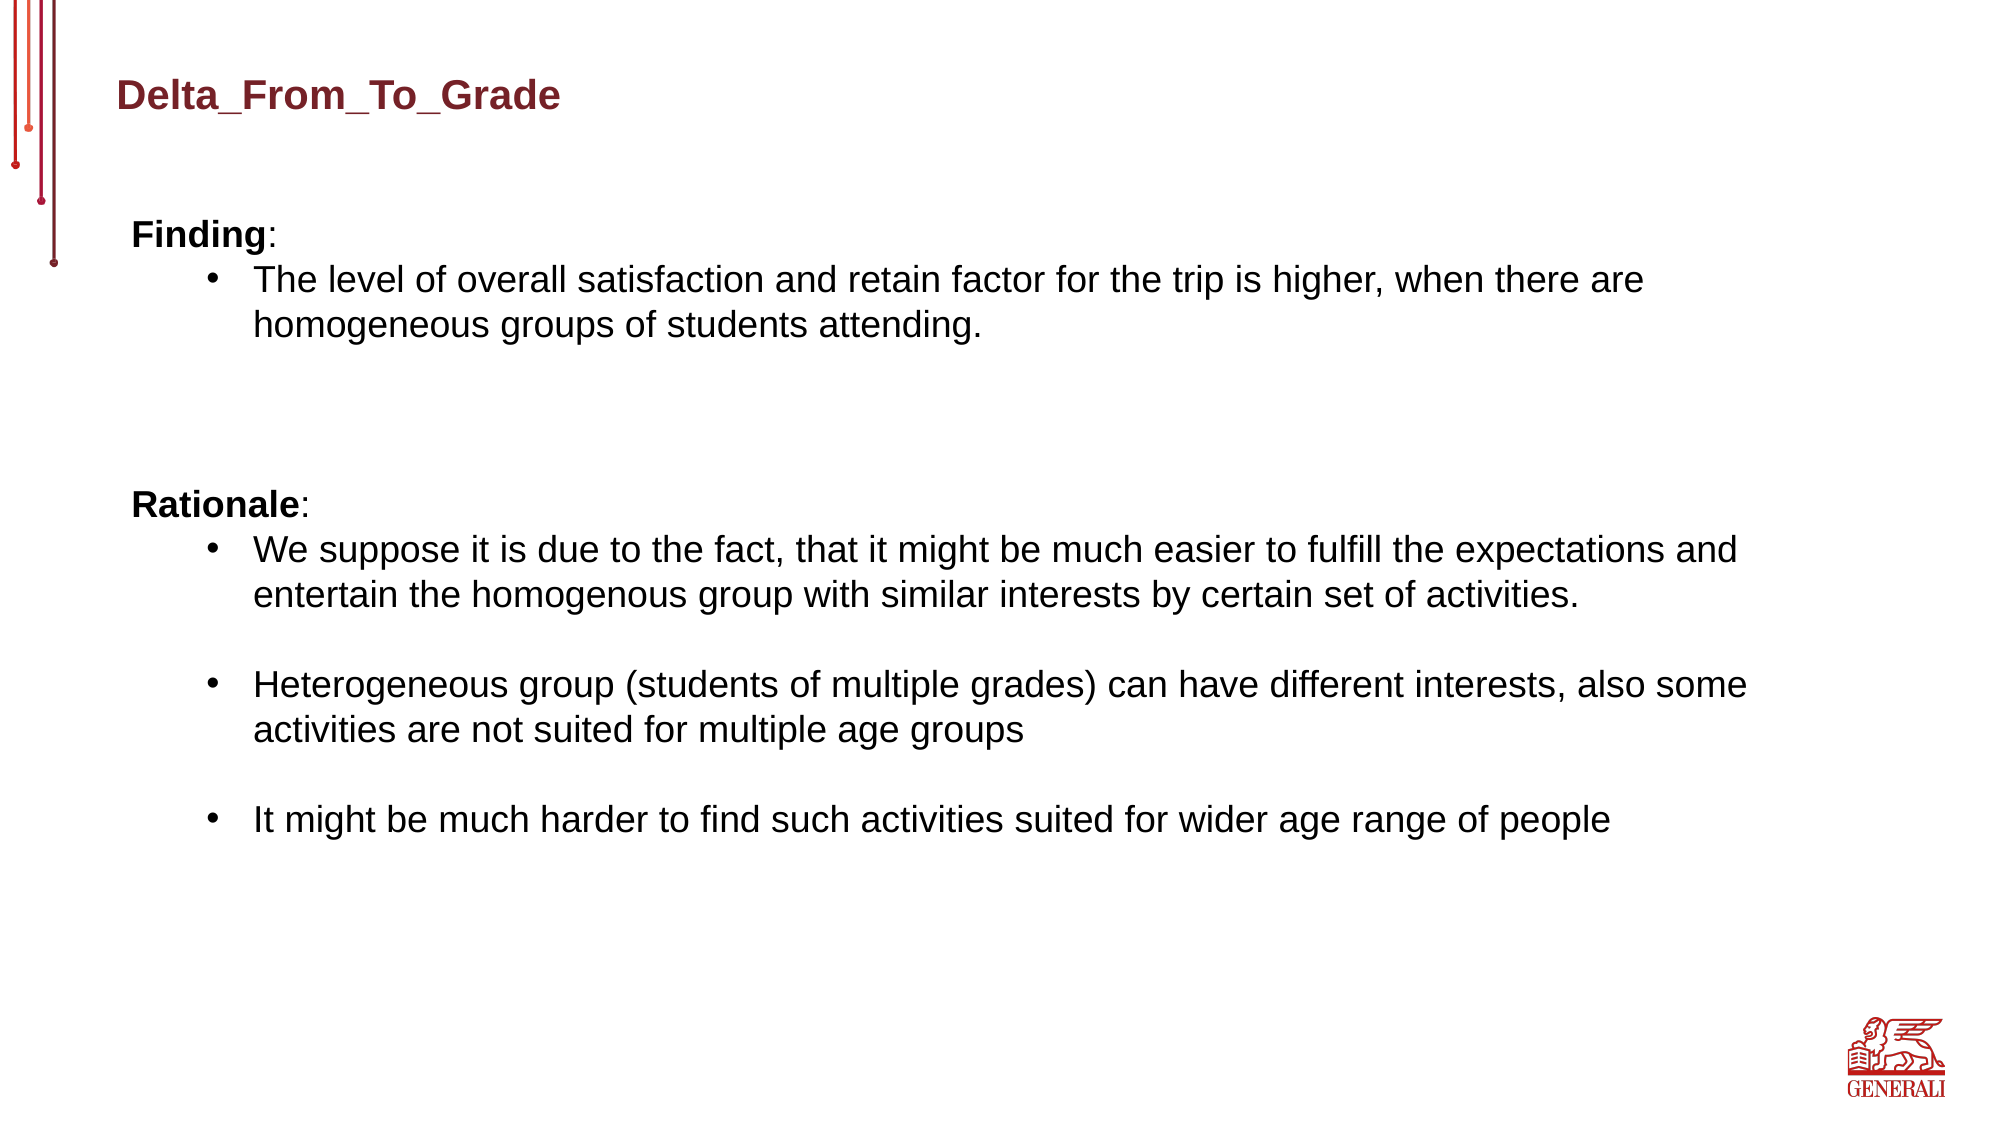

Delta_From_To_Grade
Finding:
The level of overall satisfaction and retain factor for the trip is higher, when there are homogeneous groups of students attending.

Rationale:
We suppose it is due to the fact, that it might be much easier to fulfill the expectations and entertain the homogenous group with similar interests by certain set of activities.

Heterogeneous group (students of multiple grades) can have different interests, also some activities are not suited for multiple age groups

It might be much harder to find such activities suited for wider age range of people